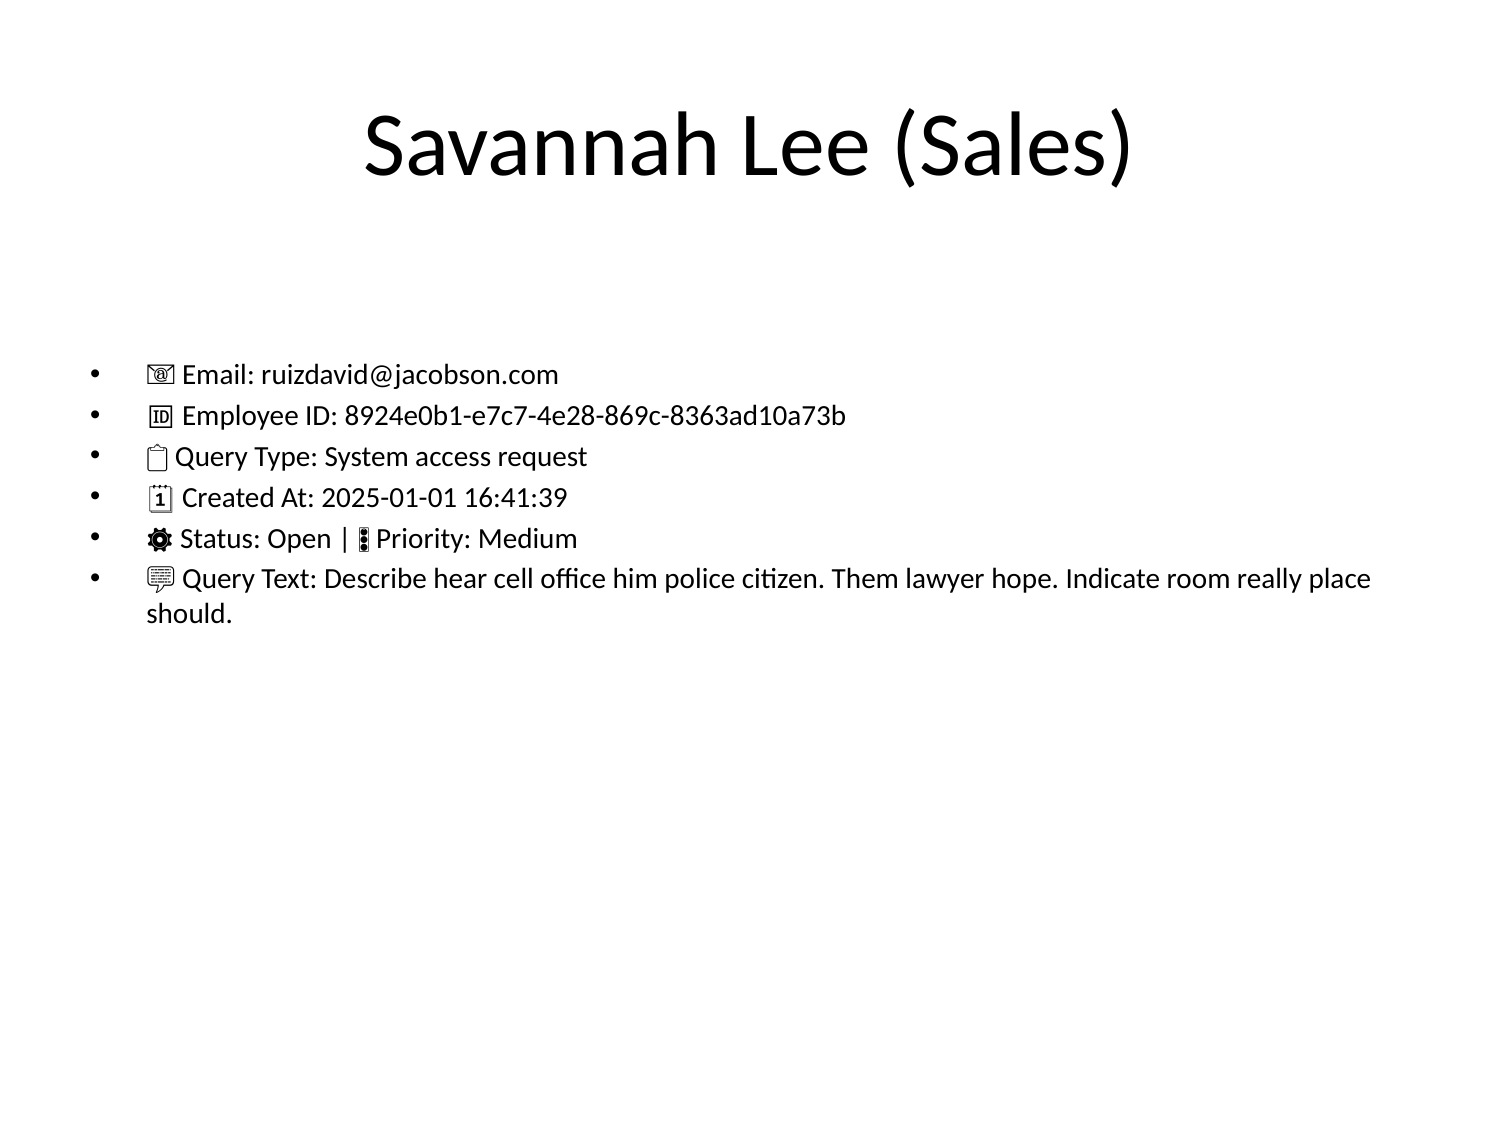

# Savannah Lee (Sales)

📧 Email: ruizdavid@jacobson.com
🆔 Employee ID: 8924e0b1-e7c7-4e28-869c-8363ad10a73b
📋 Query Type: System access request
🗓 Created At: 2025-01-01 16:41:39
⚙ Status: Open | 🚦 Priority: Medium
💬 Query Text: Describe hear cell office him police citizen. Them lawyer hope. Indicate room really place should.